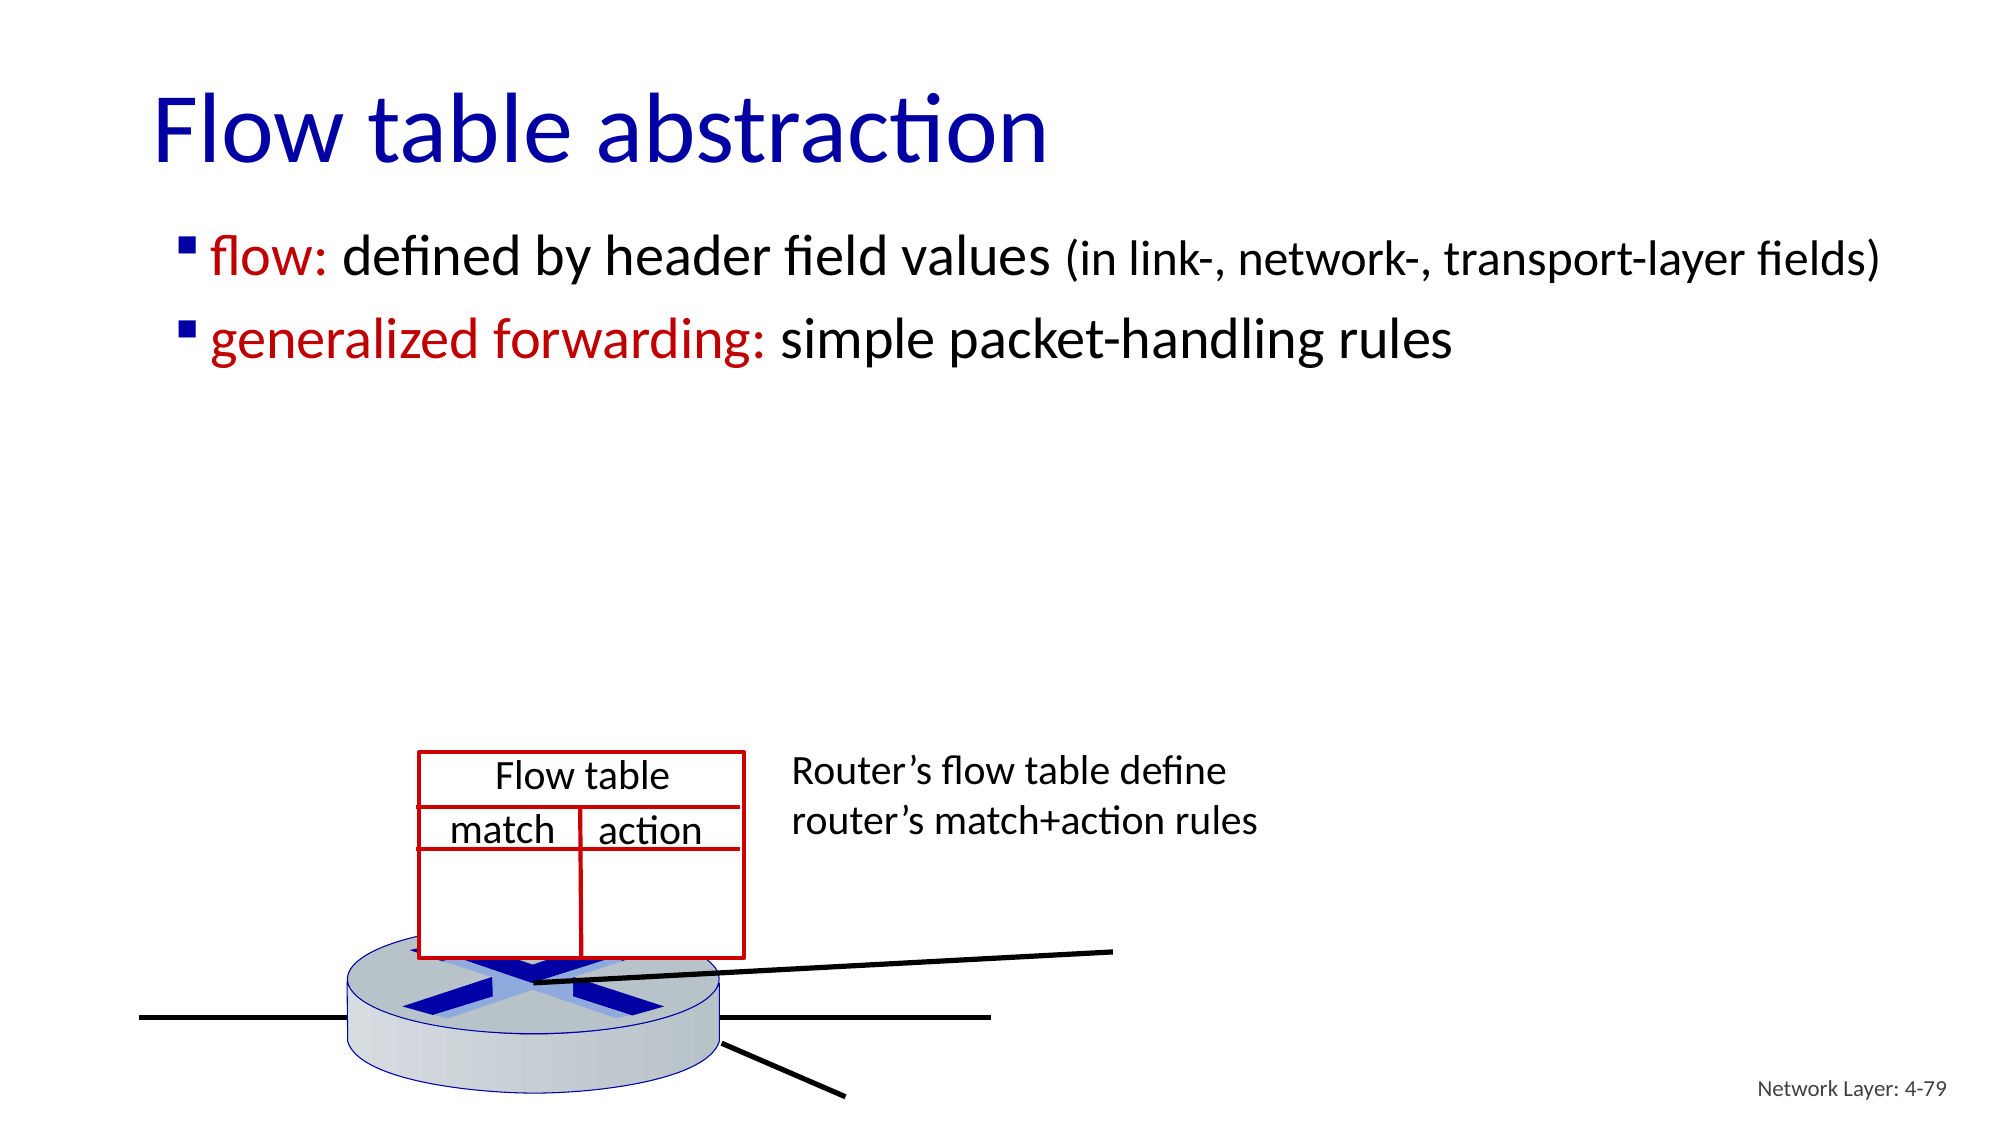

# Flow table abstraction
flow: defined by header field values (in link-, network-, transport-layer fields)
generalized forwarding: simple packet-handling rules

Router’s flow table define router’s match+action rules
Flow table

match
action

Network Layer: 4-79